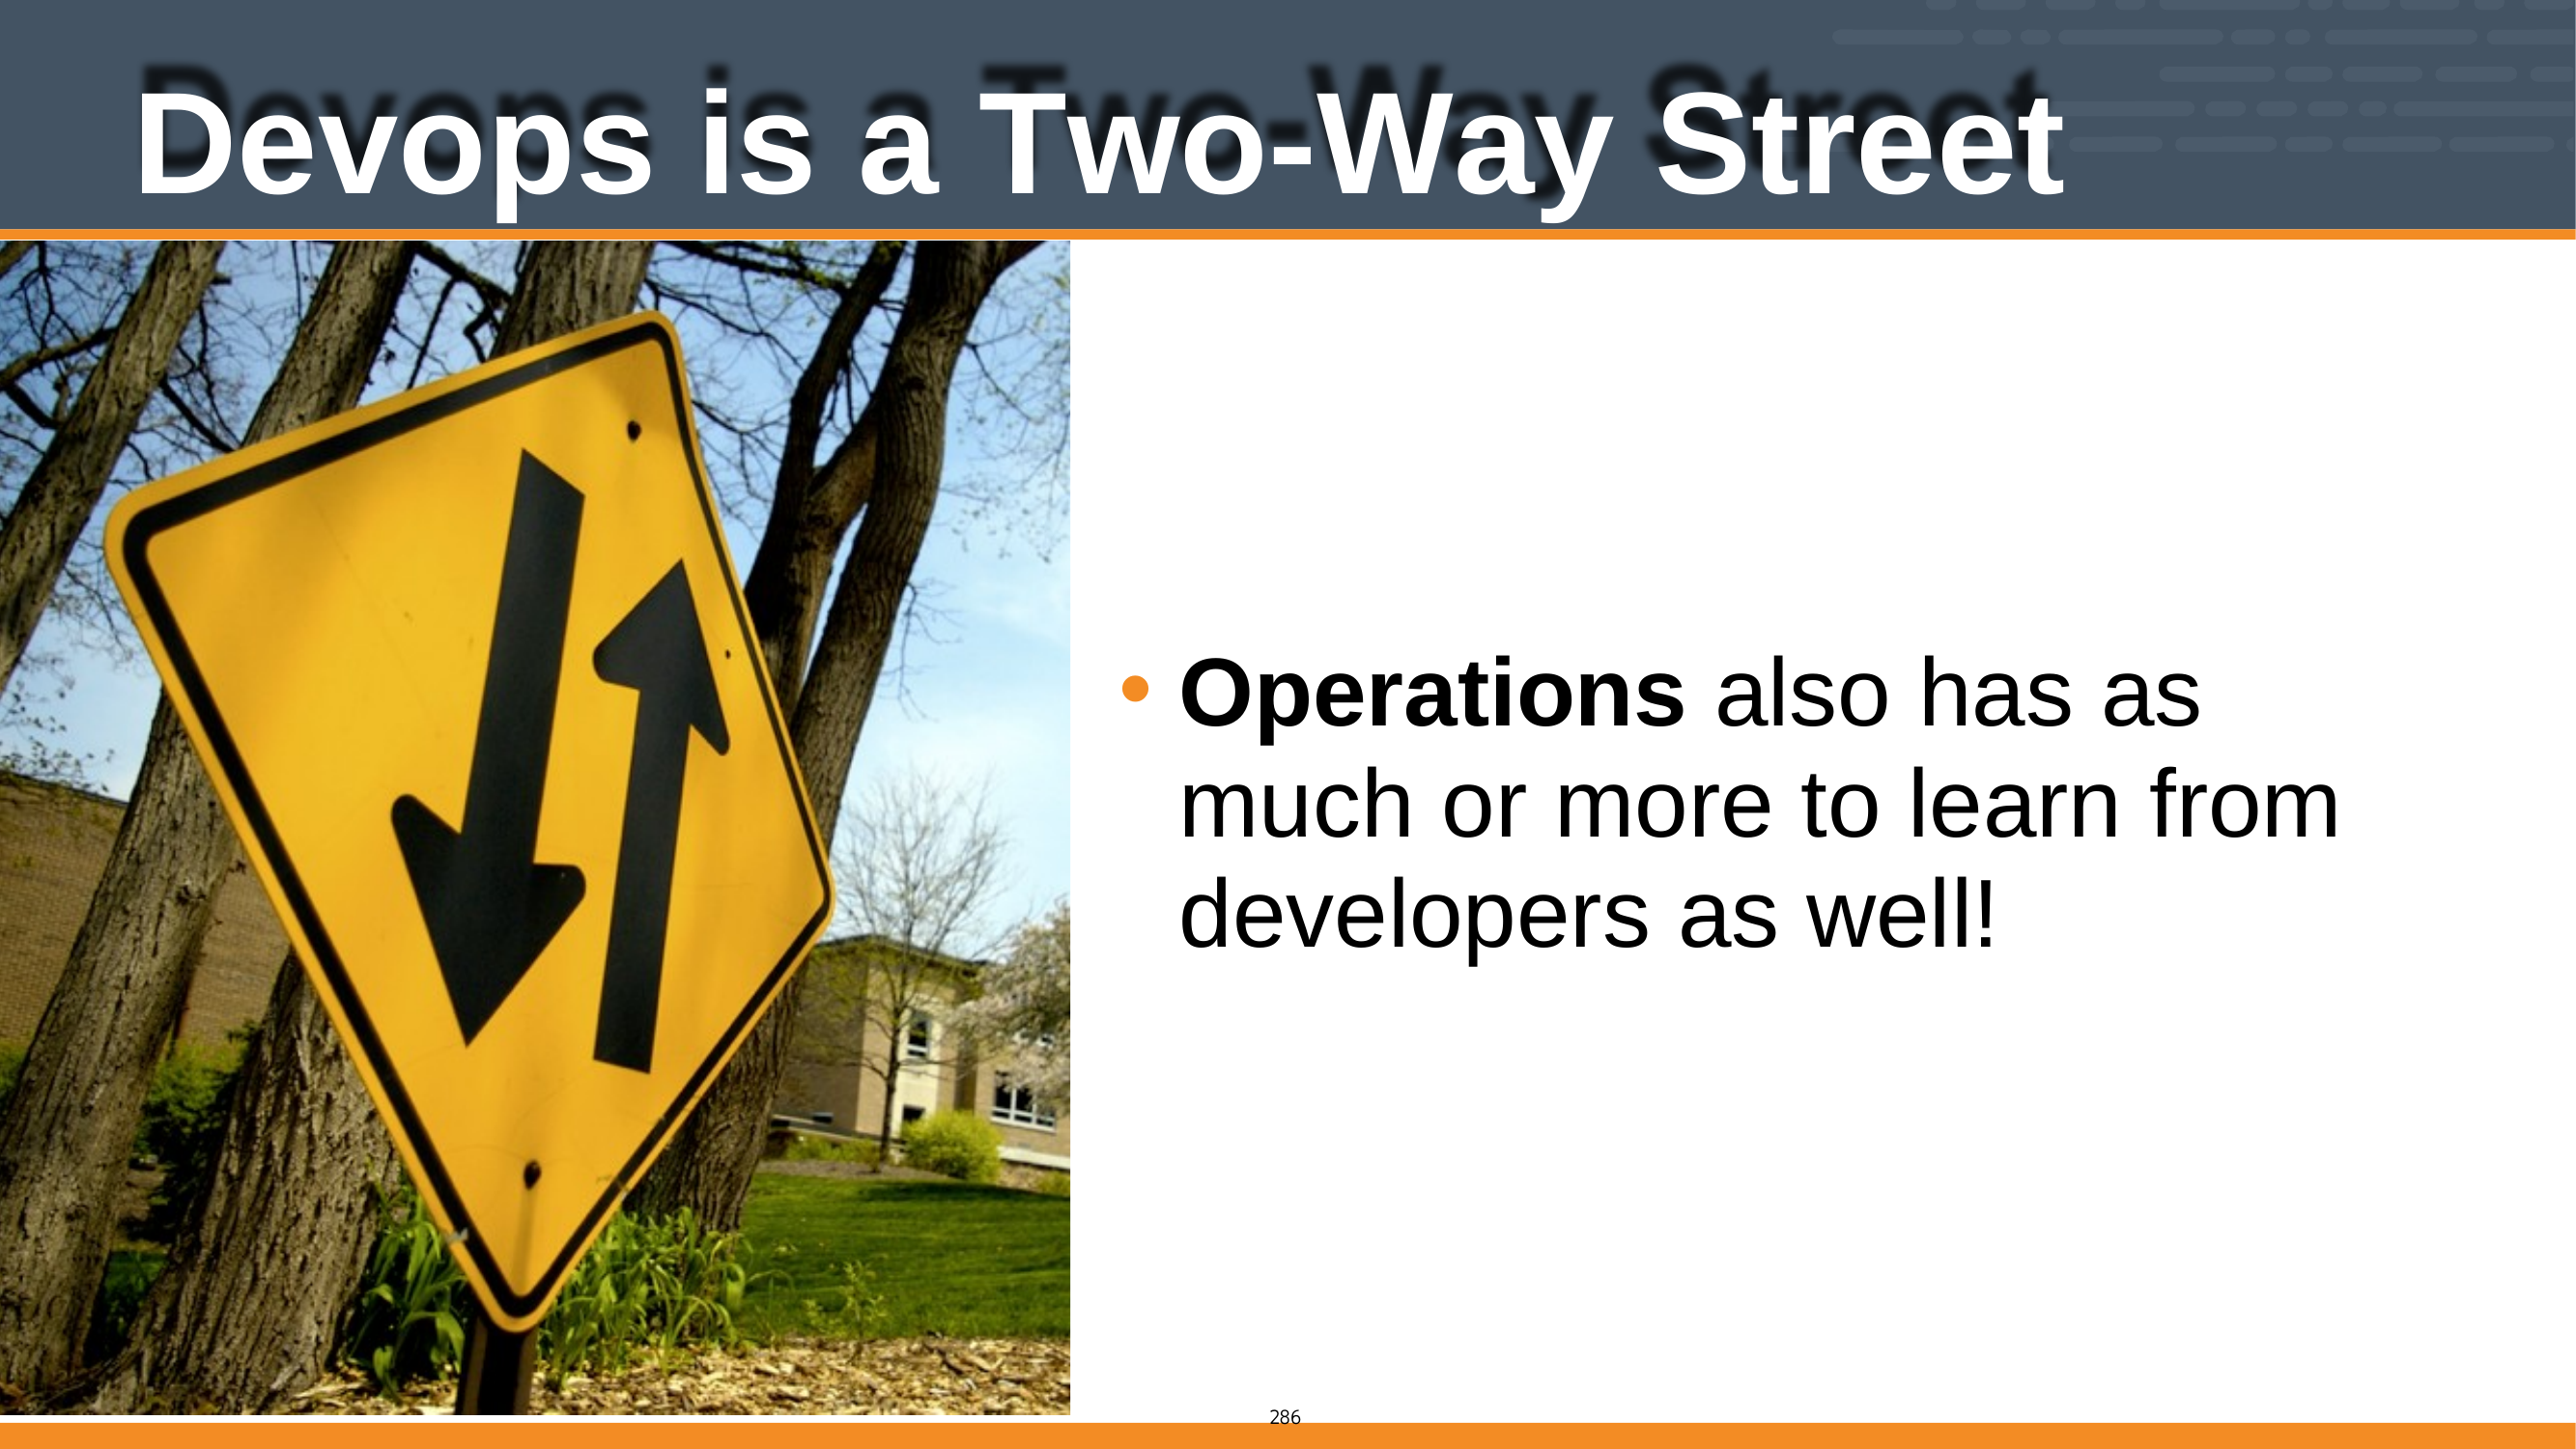

# Devops is a Two-Way Street

Operations also has as much or more to learn from developers as well!
286